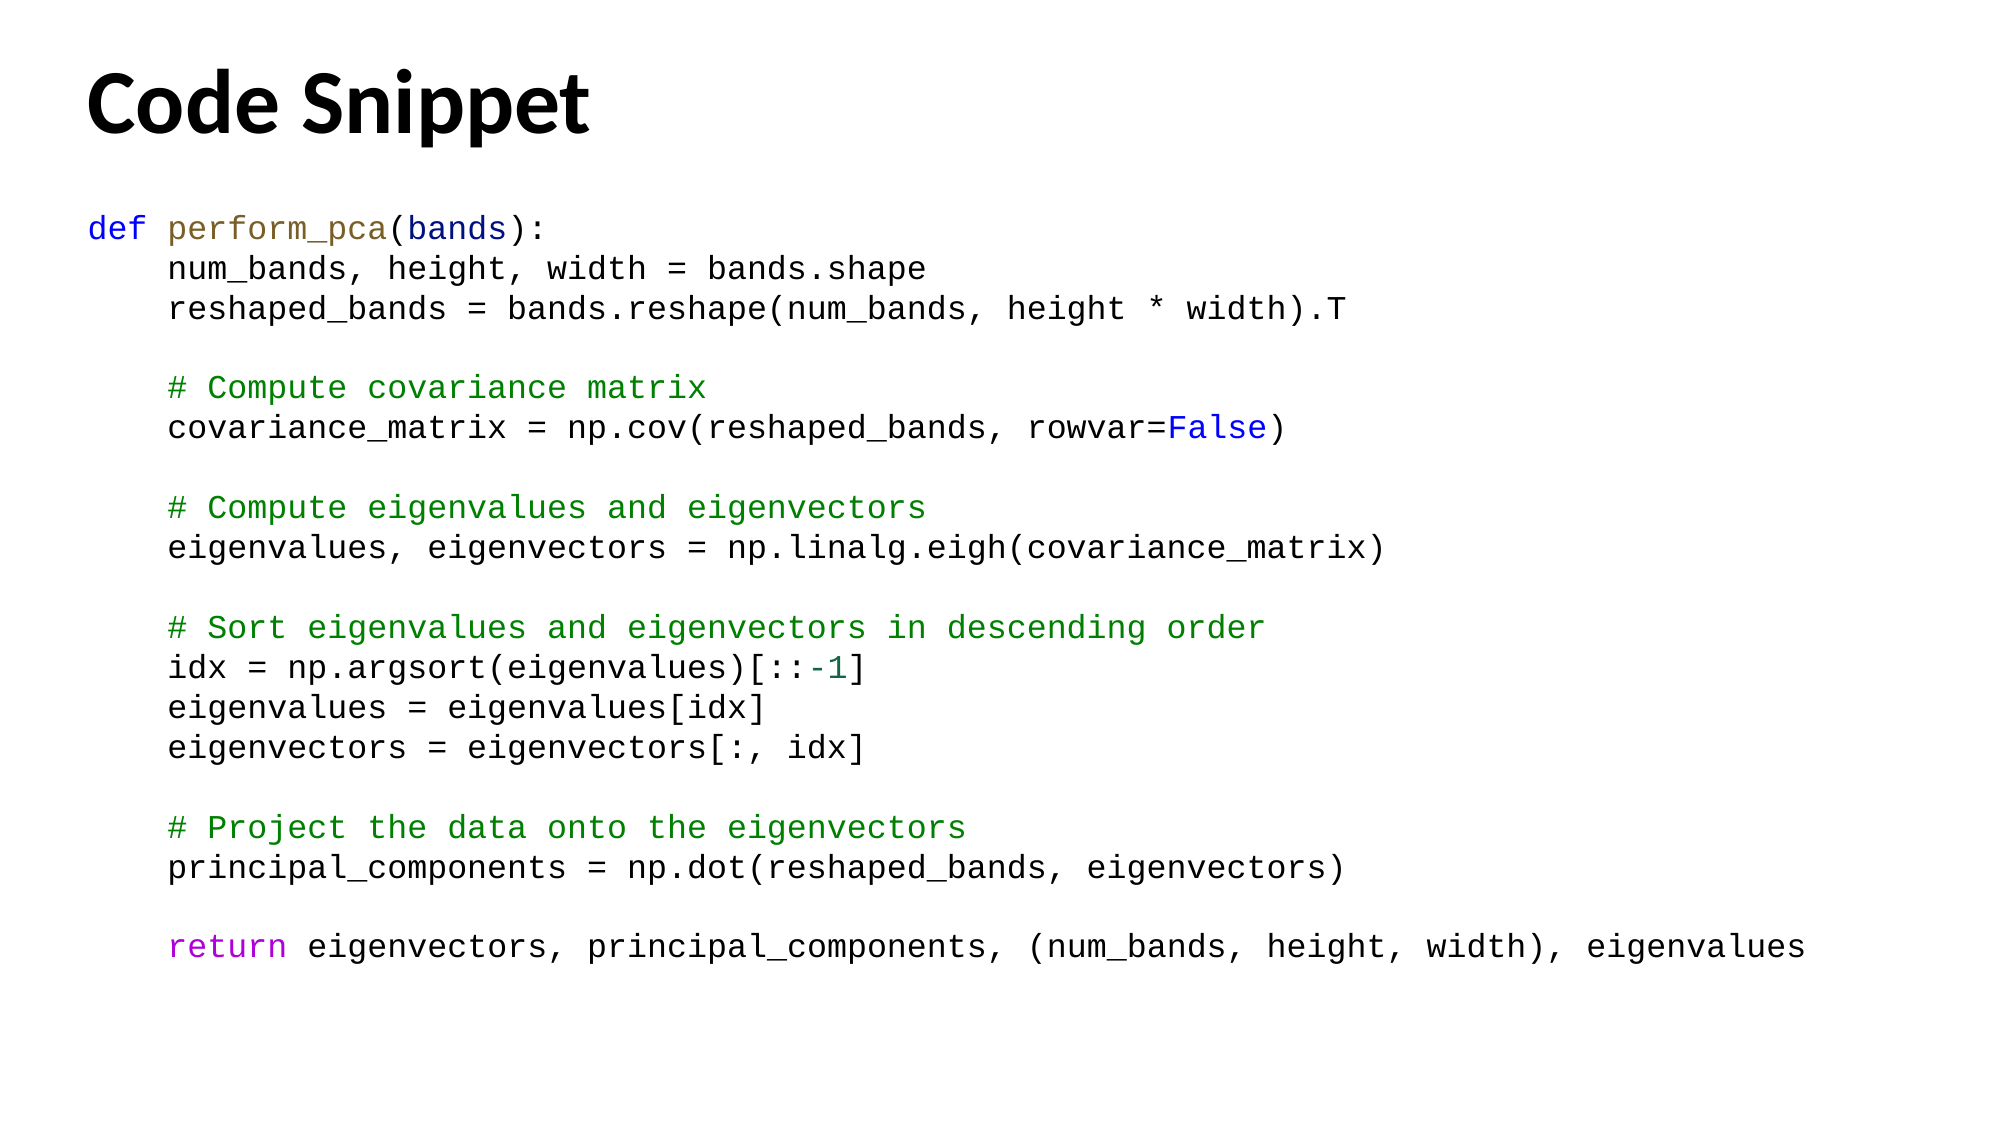

Code Snippet
def perform_pca(bands):
    num_bands, height, width = bands.shape
    reshaped_bands = bands.reshape(num_bands, height * width).T
    # Compute covariance matrix
    covariance_matrix = np.cov(reshaped_bands, rowvar=False)
    # Compute eigenvalues and eigenvectors
    eigenvalues, eigenvectors = np.linalg.eigh(covariance_matrix)
    # Sort eigenvalues and eigenvectors in descending order
    idx = np.argsort(eigenvalues)[::-1]
    eigenvalues = eigenvalues[idx]
    eigenvectors = eigenvectors[:, idx]
    # Project the data onto the eigenvectors
    principal_components = np.dot(reshaped_bands, eigenvectors)
    return eigenvectors, principal_components, (num_bands, height, width), eigenvalues